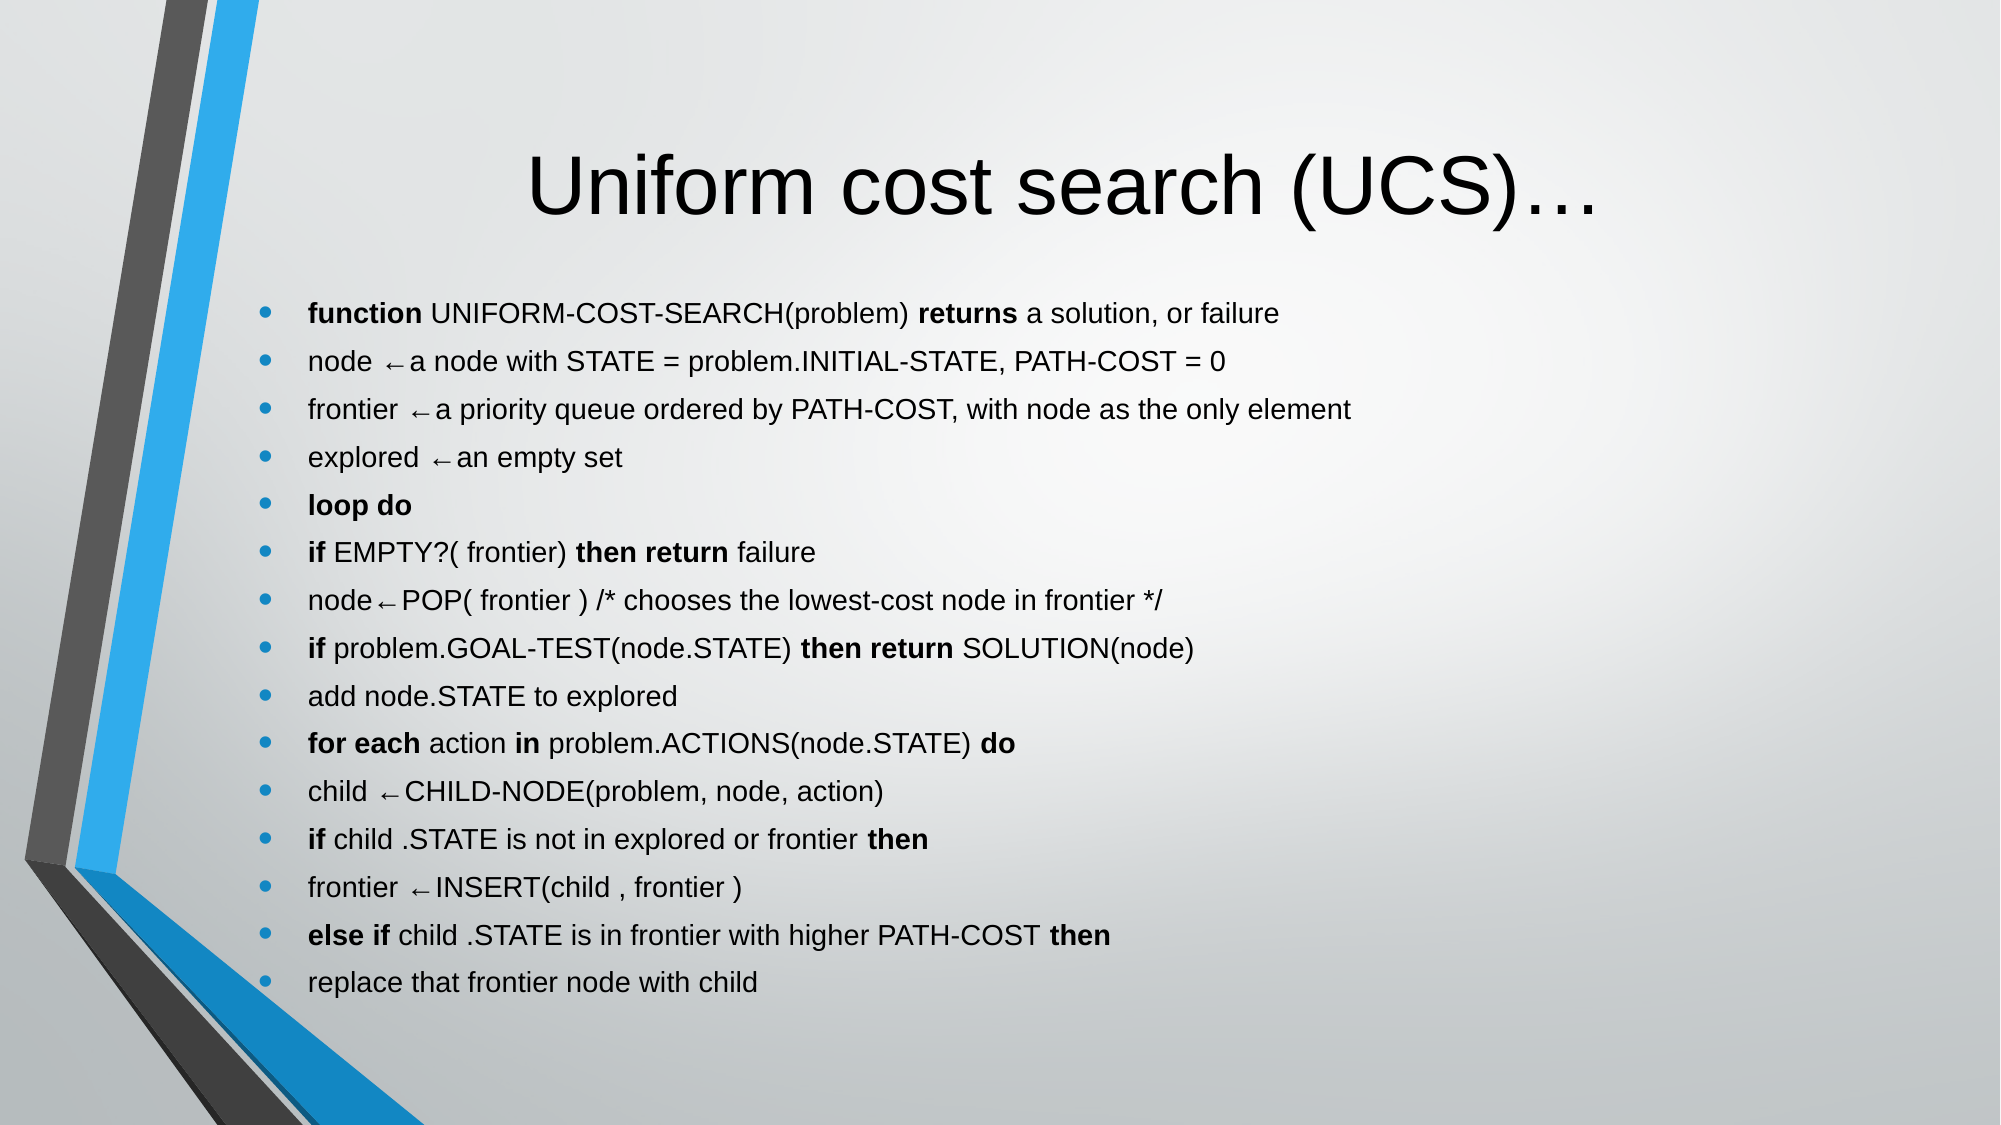

# Uniform cost search (UCS)…
function UNIFORM-COST-SEARCH(problem) returns a solution, or failure
node ←a node with STATE = problem.INITIAL-STATE, PATH-COST = 0
frontier ←a priority queue ordered by PATH-COST, with node as the only element
explored ←an empty set
loop do
if EMPTY?( frontier) then return failure
node←POP( frontier ) /* chooses the lowest-cost node in frontier */
if problem.GOAL-TEST(node.STATE) then return SOLUTION(node)
add node.STATE to explored
for each action in problem.ACTIONS(node.STATE) do
child ←CHILD-NODE(problem, node, action)
if child .STATE is not in explored or frontier then
frontier ←INSERT(child , frontier )
else if child .STATE is in frontier with higher PATH-COST then
replace that frontier node with child